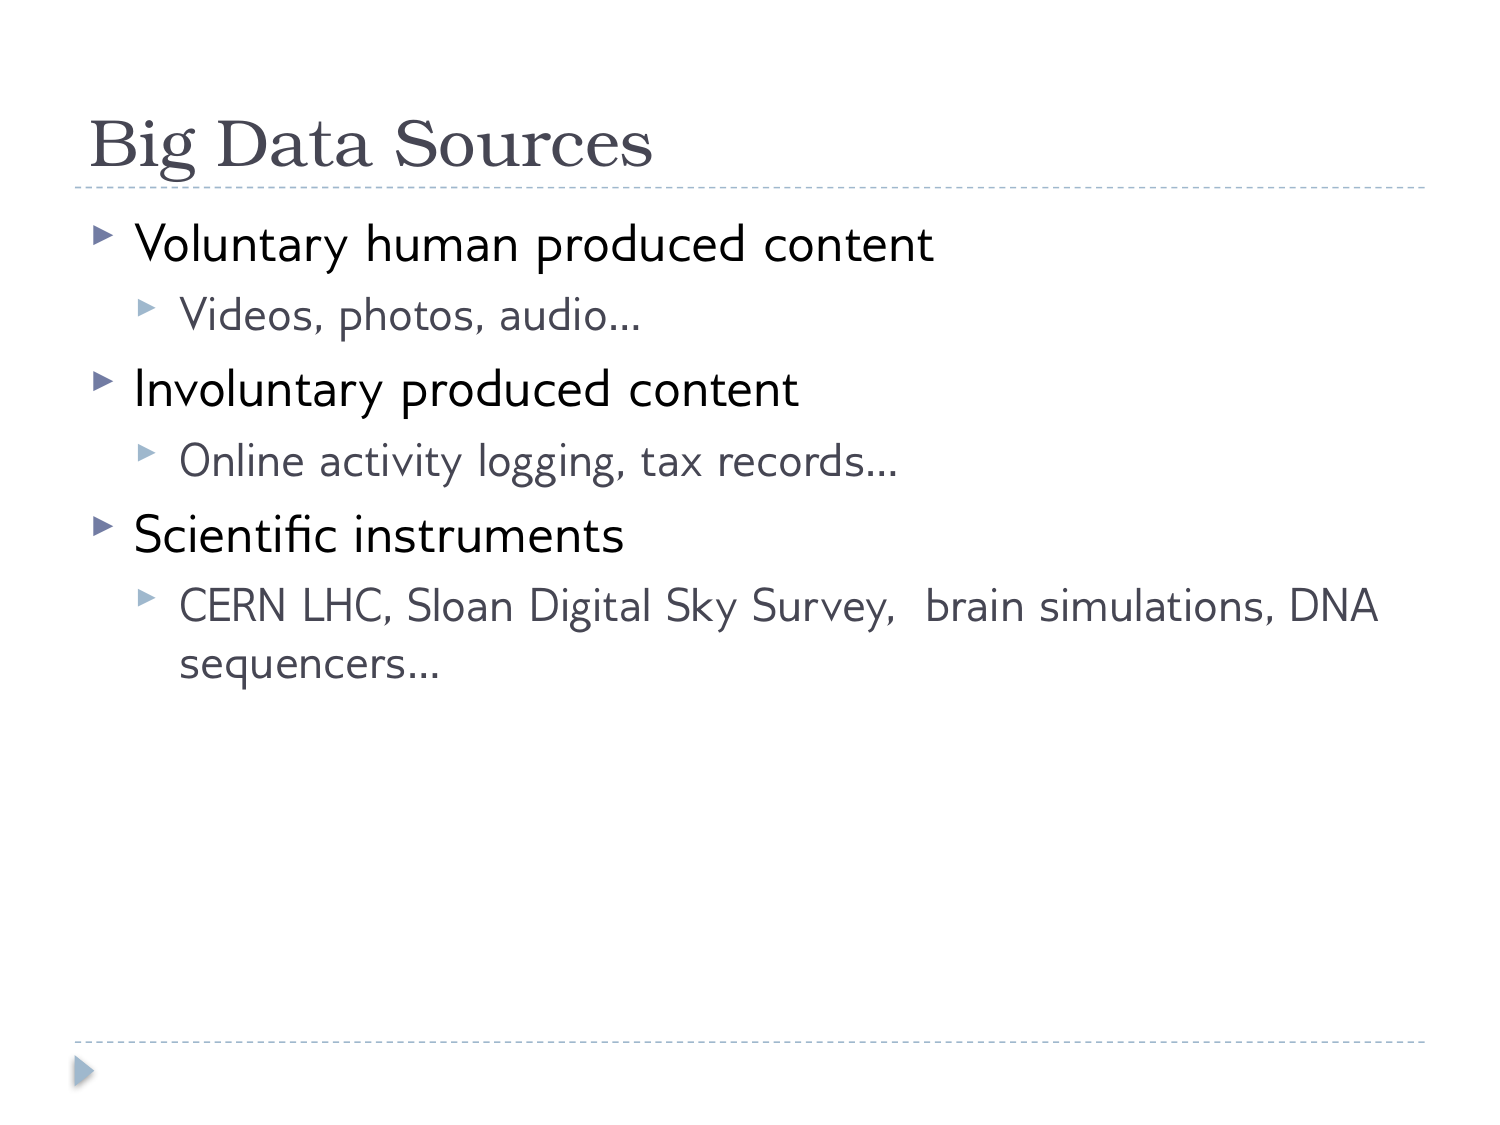

# Big Data Sources
Voluntary human produced content
Videos, photos, audio…
Involuntary produced content
Online activity logging, tax records…
Scientific instruments
CERN LHC, Sloan Digital Sky Survey,  brain simulations, DNA sequencers…